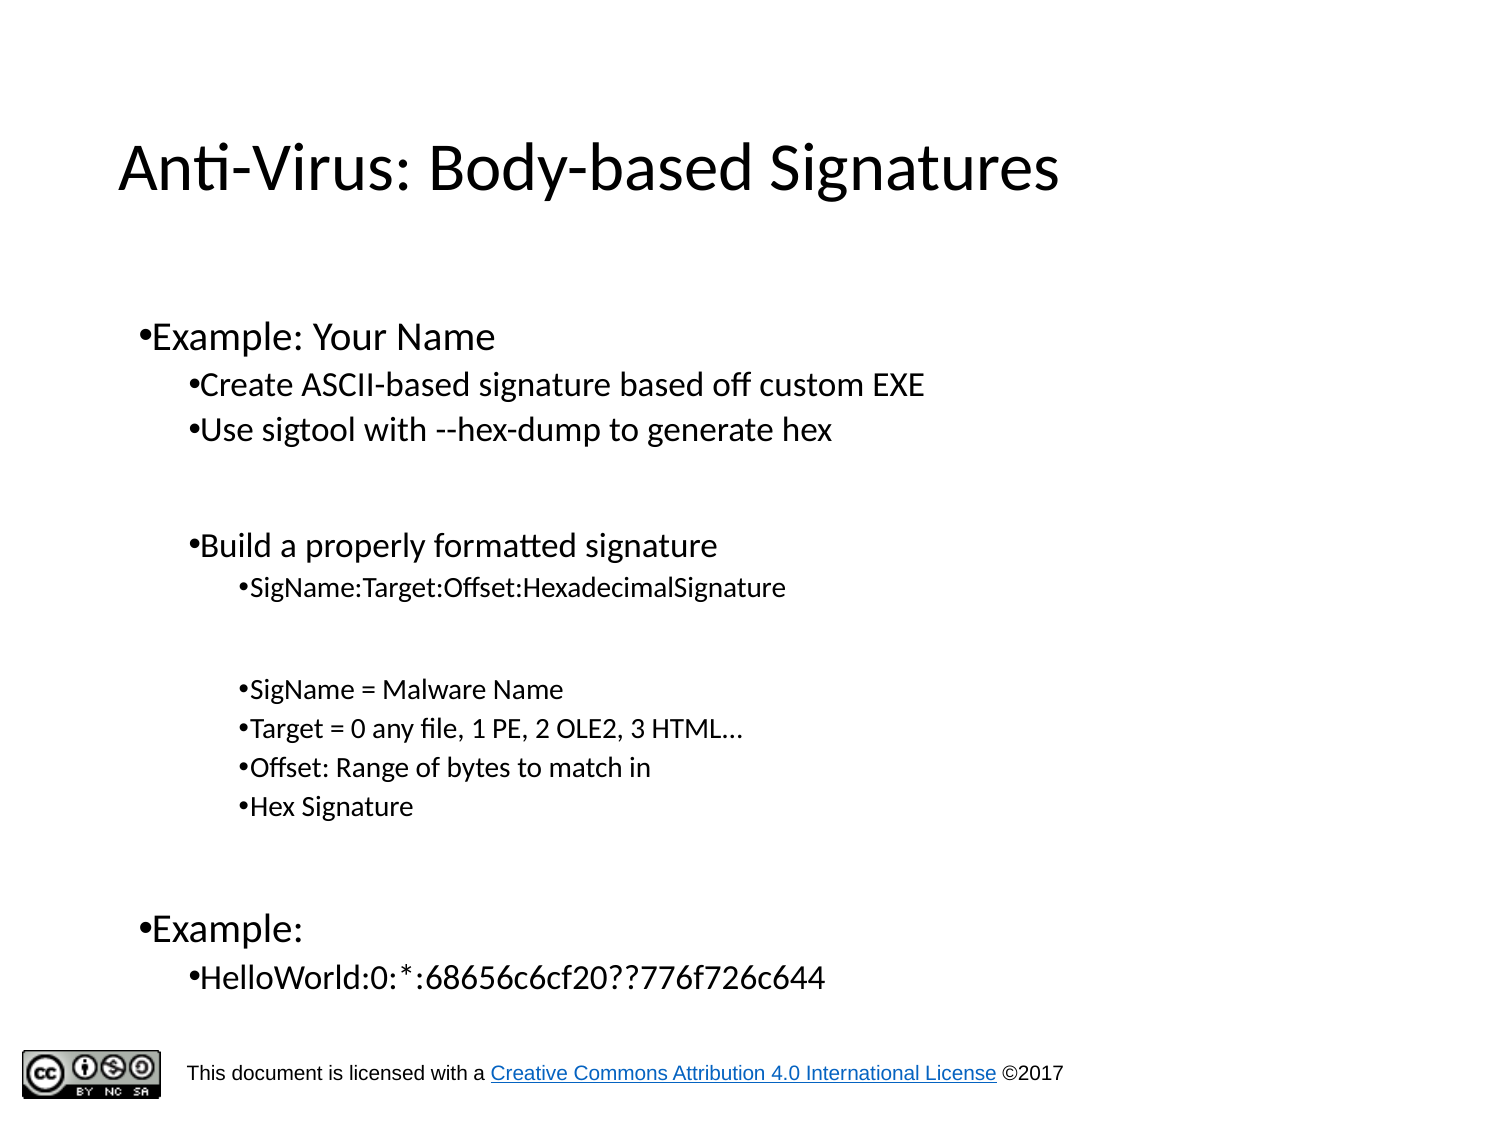

# Anti-Virus: Body-based Signatures
Example: Your Name
Create ASCII-based signature based off custom EXE
Use sigtool with --hex-dump to generate hex

Build a properly formatted signature
SigName:Target:Offset:HexadecimalSignature

SigName = Malware Name
Target = 0 any file, 1 PE, 2 OLE2, 3 HTML…
Offset: Range of bytes to match in
Hex Signature

Example:
HelloWorld:0:*:68656c6cf20??776f726c644